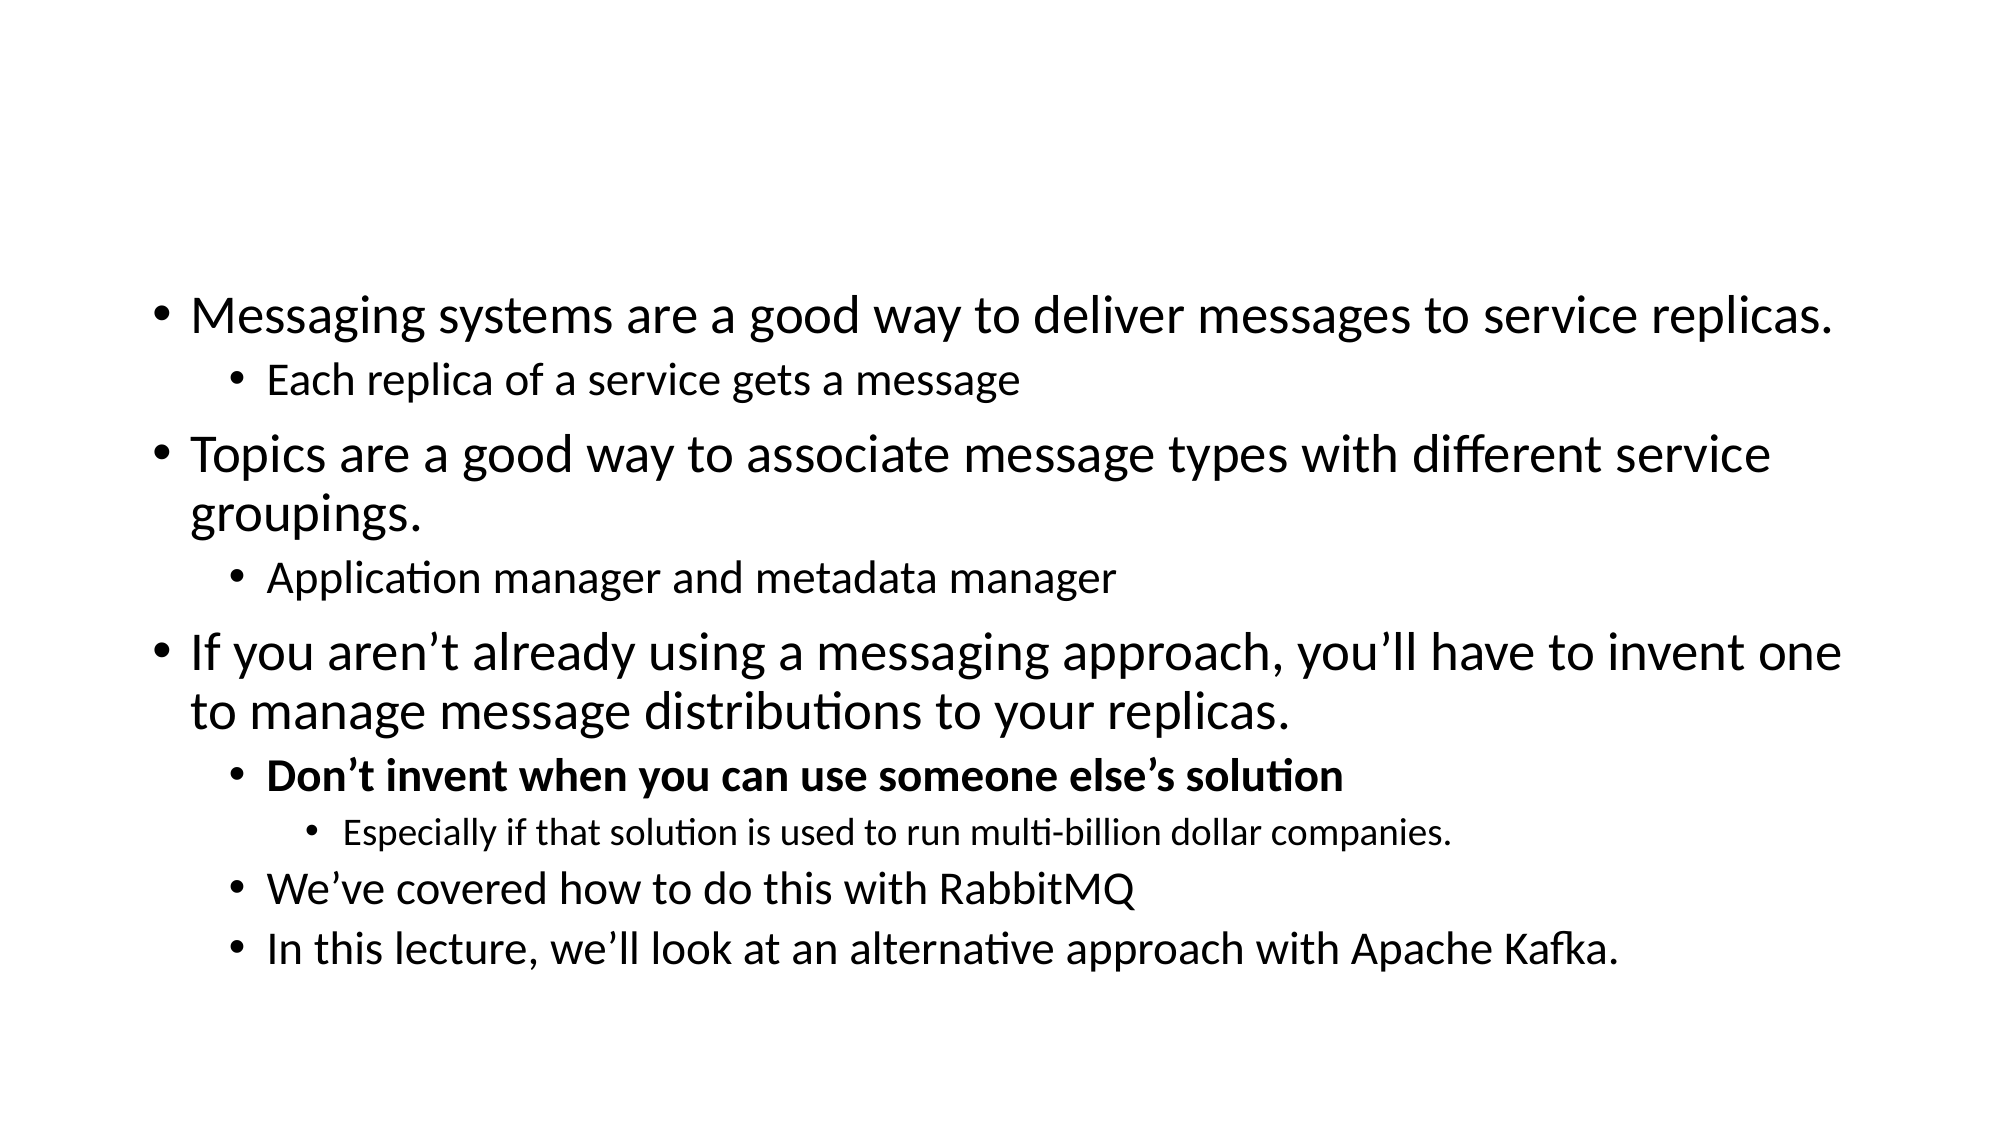

# Messaging and Microservices
Messaging systems are a good way to deliver messages to service replicas.
Each replica of a service gets a message
Topics are a good way to associate message types with different service groupings.
Application manager and metadata manager
If you aren’t already using a messaging approach, you’ll have to invent one to manage message distributions to your replicas.
Don’t invent when you can use someone else’s solution
Especially if that solution is used to run multi-billion dollar companies.
We’ve covered how to do this with RabbitMQ
In this lecture, we’ll look at an alternative approach with Apache Kafka.